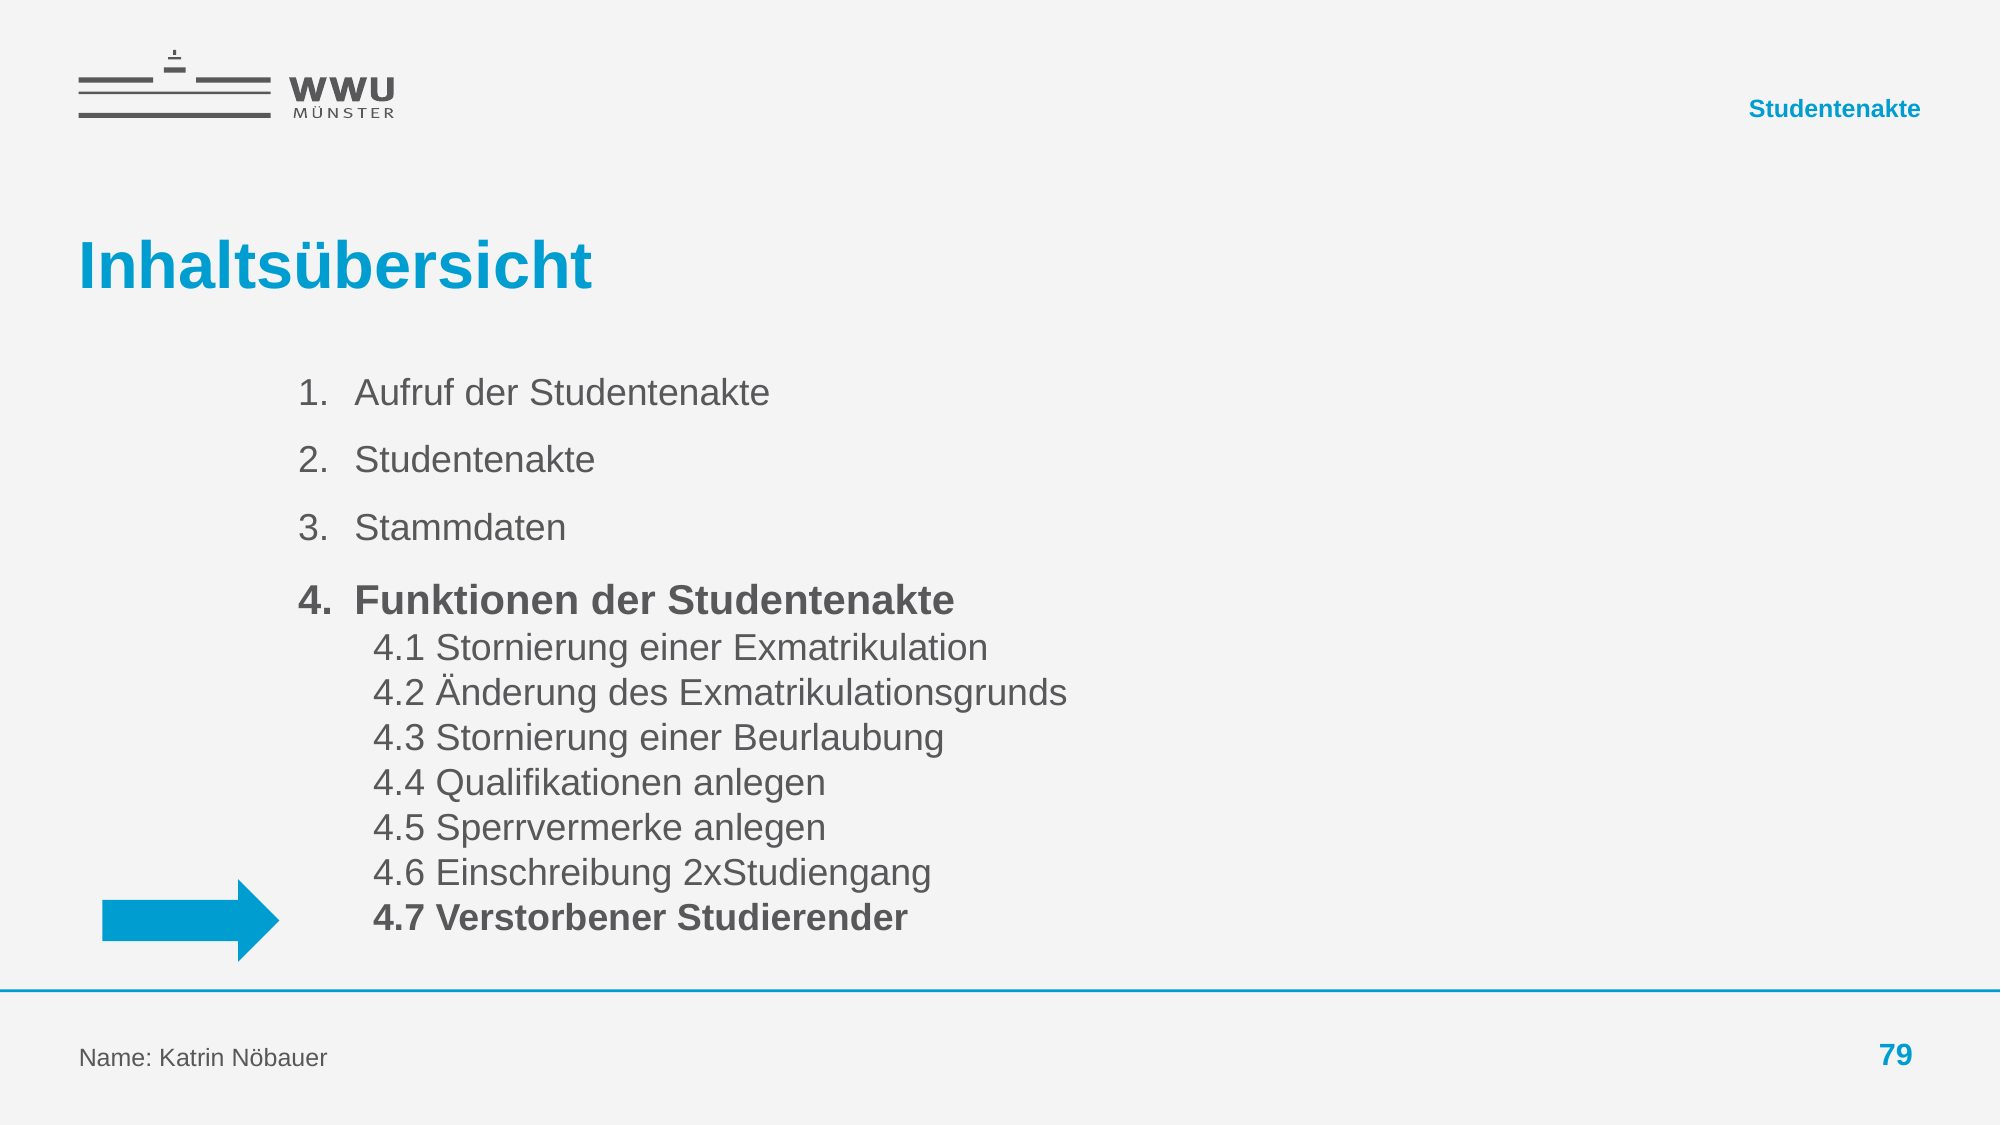

Studentenakte
# Inhaltsübersicht
Aufruf der Studentenakte
Studentenakte
Stammdaten
Funktionen der Studentenakte
4.1 Stornierung einer Exmatrikulation
4.2 Änderung des Exmatrikulationsgrunds
4.3 Stornierung einer Beurlaubung
4.4 Qualifikationen anlegen
4.5 Sperrvermerke anlegen
4.6 Einschreibung 2xStudiengang
4.7 Verstorbener Studierender

Name: Katrin Nöbauer
79